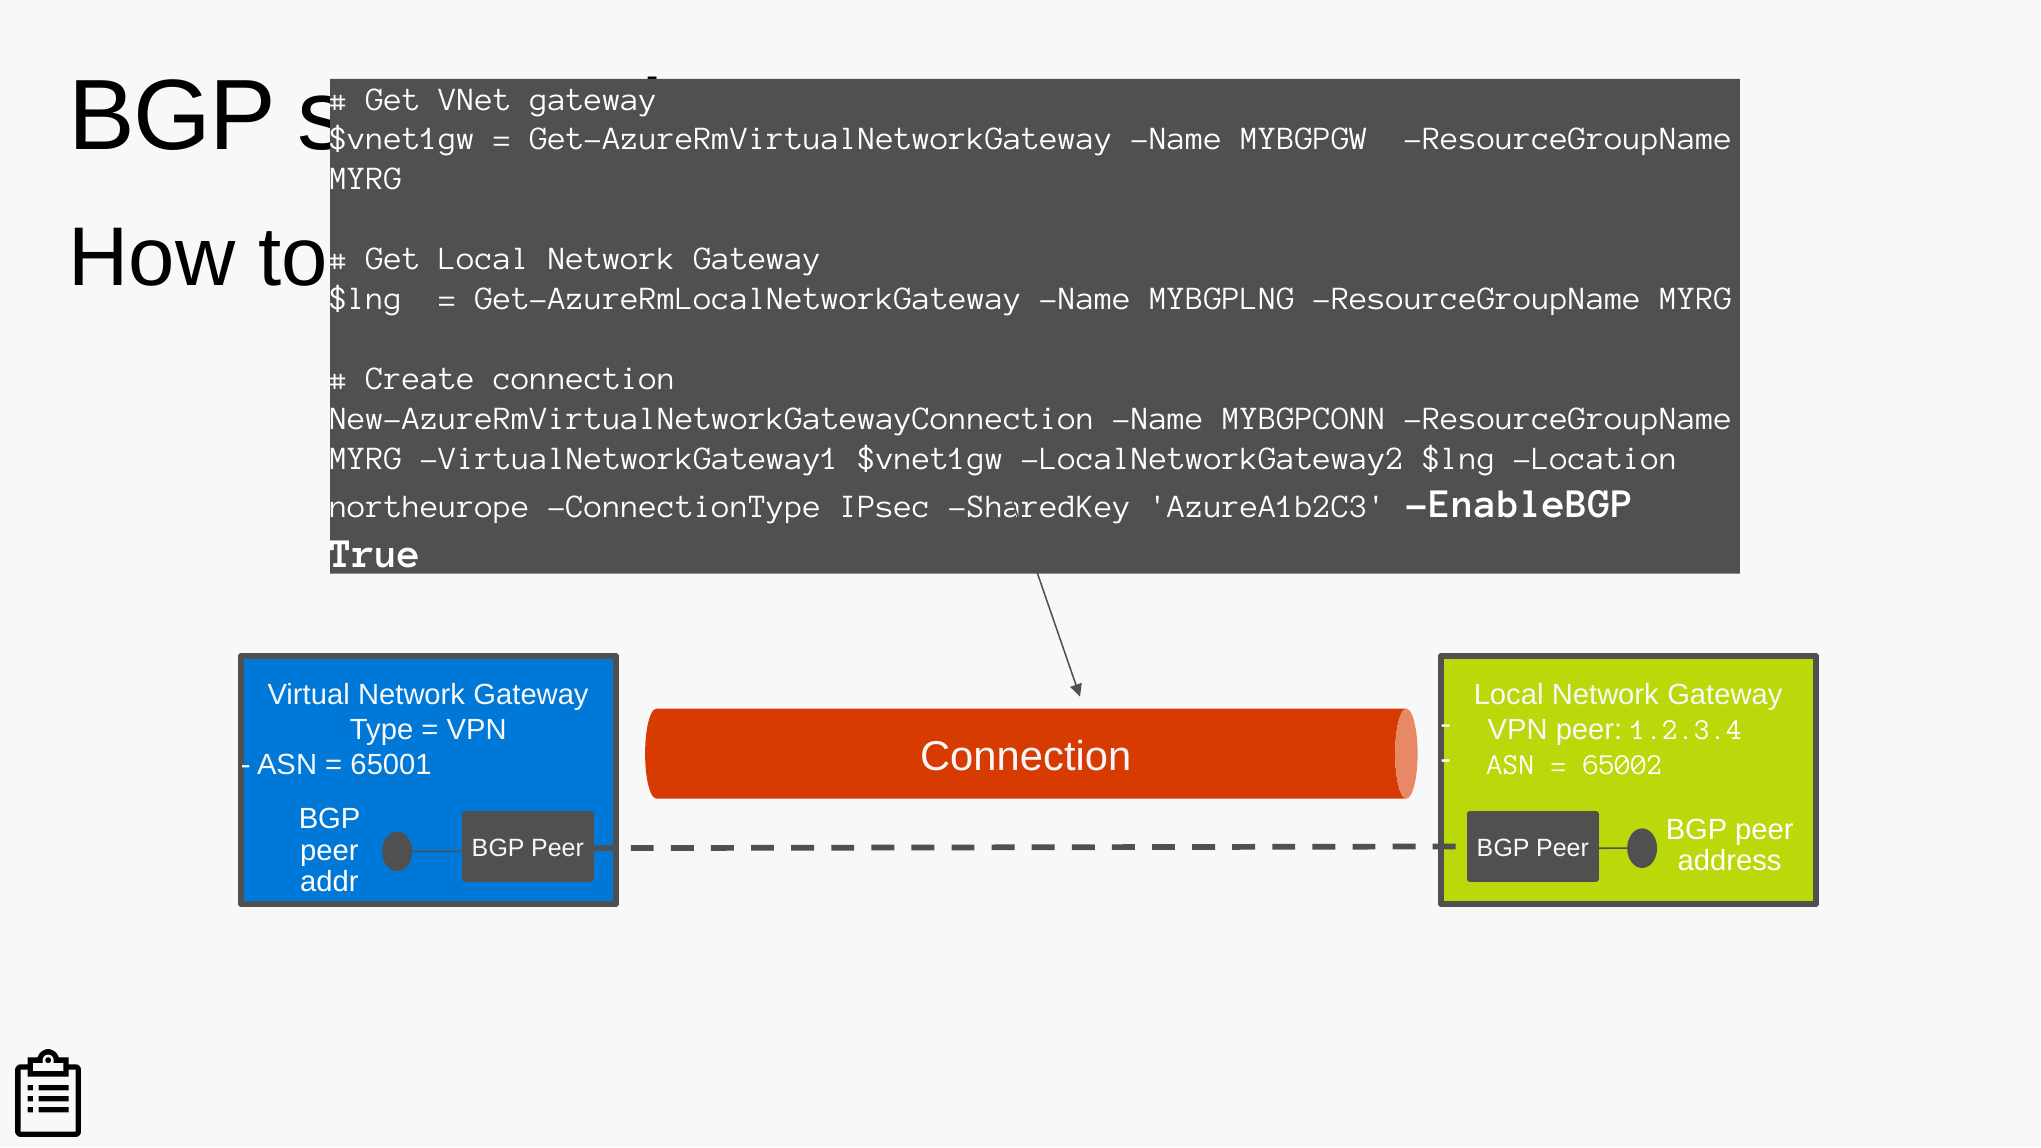

# BGP support in VPN gateways
# Get VNet gateway
$vnet1gw = Get-AzureRmVirtualNetworkGateway -Name MYBGPGW  -ResourceGroupName MYRG

# Get Local Network Gateway
$lng  = Get-AzureRmLocalNetworkGateway -Name MYBGPLNG -ResourceGroupName MYRG

# Create connection
New-AzureRmVirtualNetworkGatewayConnection -Name MYBGPCONN -ResourceGroupName MYRG -VirtualNetworkGateway1 $vnet1gw -LocalNetworkGateway2 $lng -Location northeurope -ConnectionType IPsec -SharedKey 'AzureA1b2C3' -EnableBGP True
How to configure it
Connection
Virtual Network Gateway
Type = VPN
- ASN = 65001

Local Network Gateway
VPN peer: 1.2.3.4
ASN = 65002

BGP peer addr
BGP peer address
BGP Peer
BGP Peer